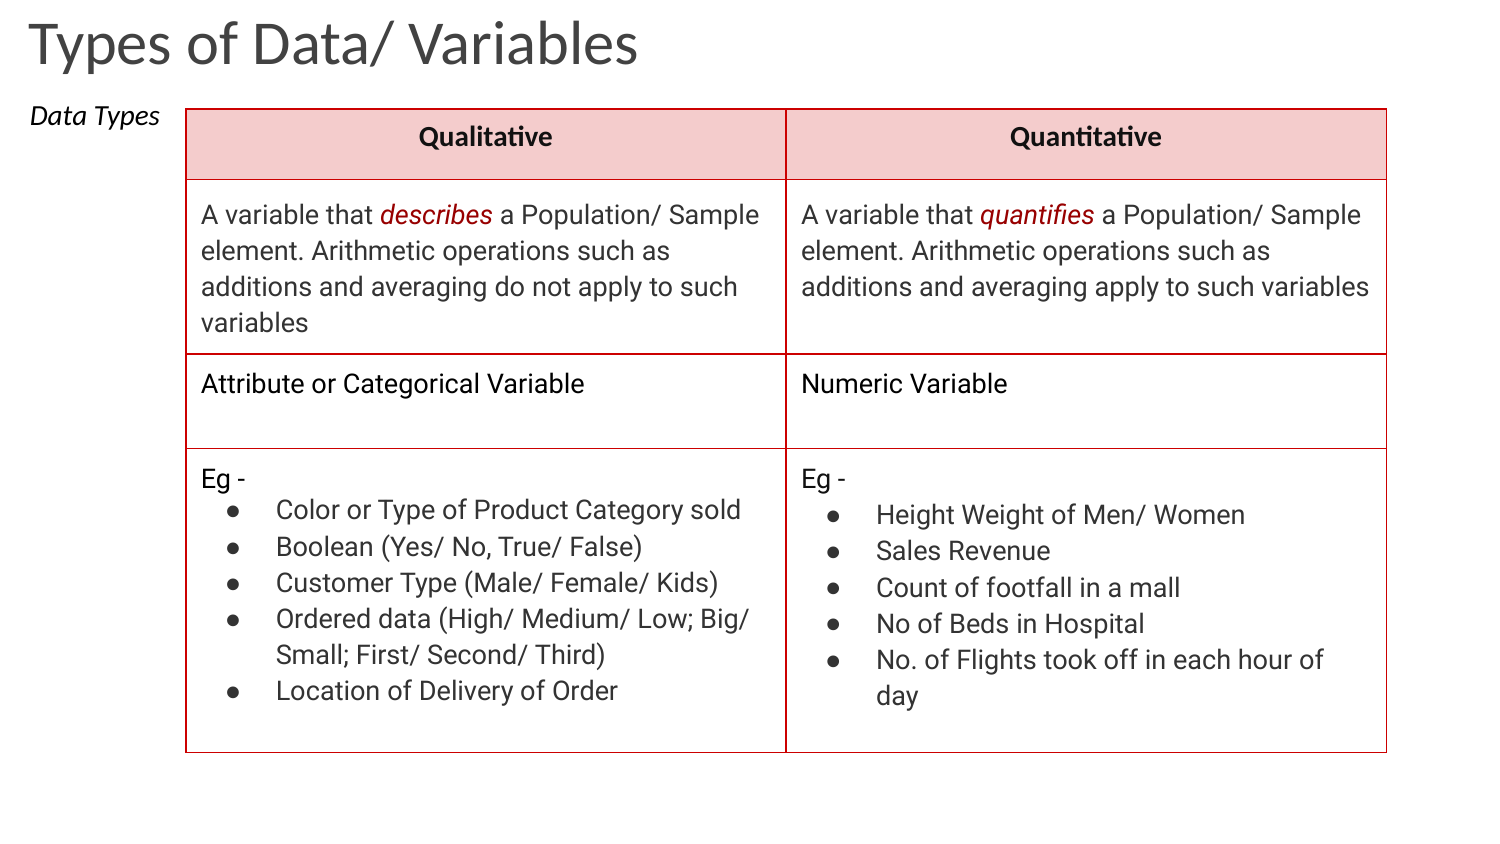

# Types of Data/ Variables
Data Types
| Qualitative | Quantitative |
| --- | --- |
| A variable that describes a Population/ Sample element. Arithmetic operations such as additions and averaging do not apply to such variables | A variable that quantifies a Population/ Sample element. Arithmetic operations such as additions and averaging apply to such variables |
| Attribute or Categorical Variable | Numeric Variable |
| Eg - Color or Type of Product Category sold Boolean (Yes/ No, True/ False) Customer Type (Male/ Female/ Kids) Ordered data (High/ Medium/ Low; Big/ Small; First/ Second/ Third) Location of Delivery of Order | Eg - Height Weight of Men/ Women Sales Revenue Count of footfall in a mall No of Beds in Hospital No. of Flights took off in each hour of day |